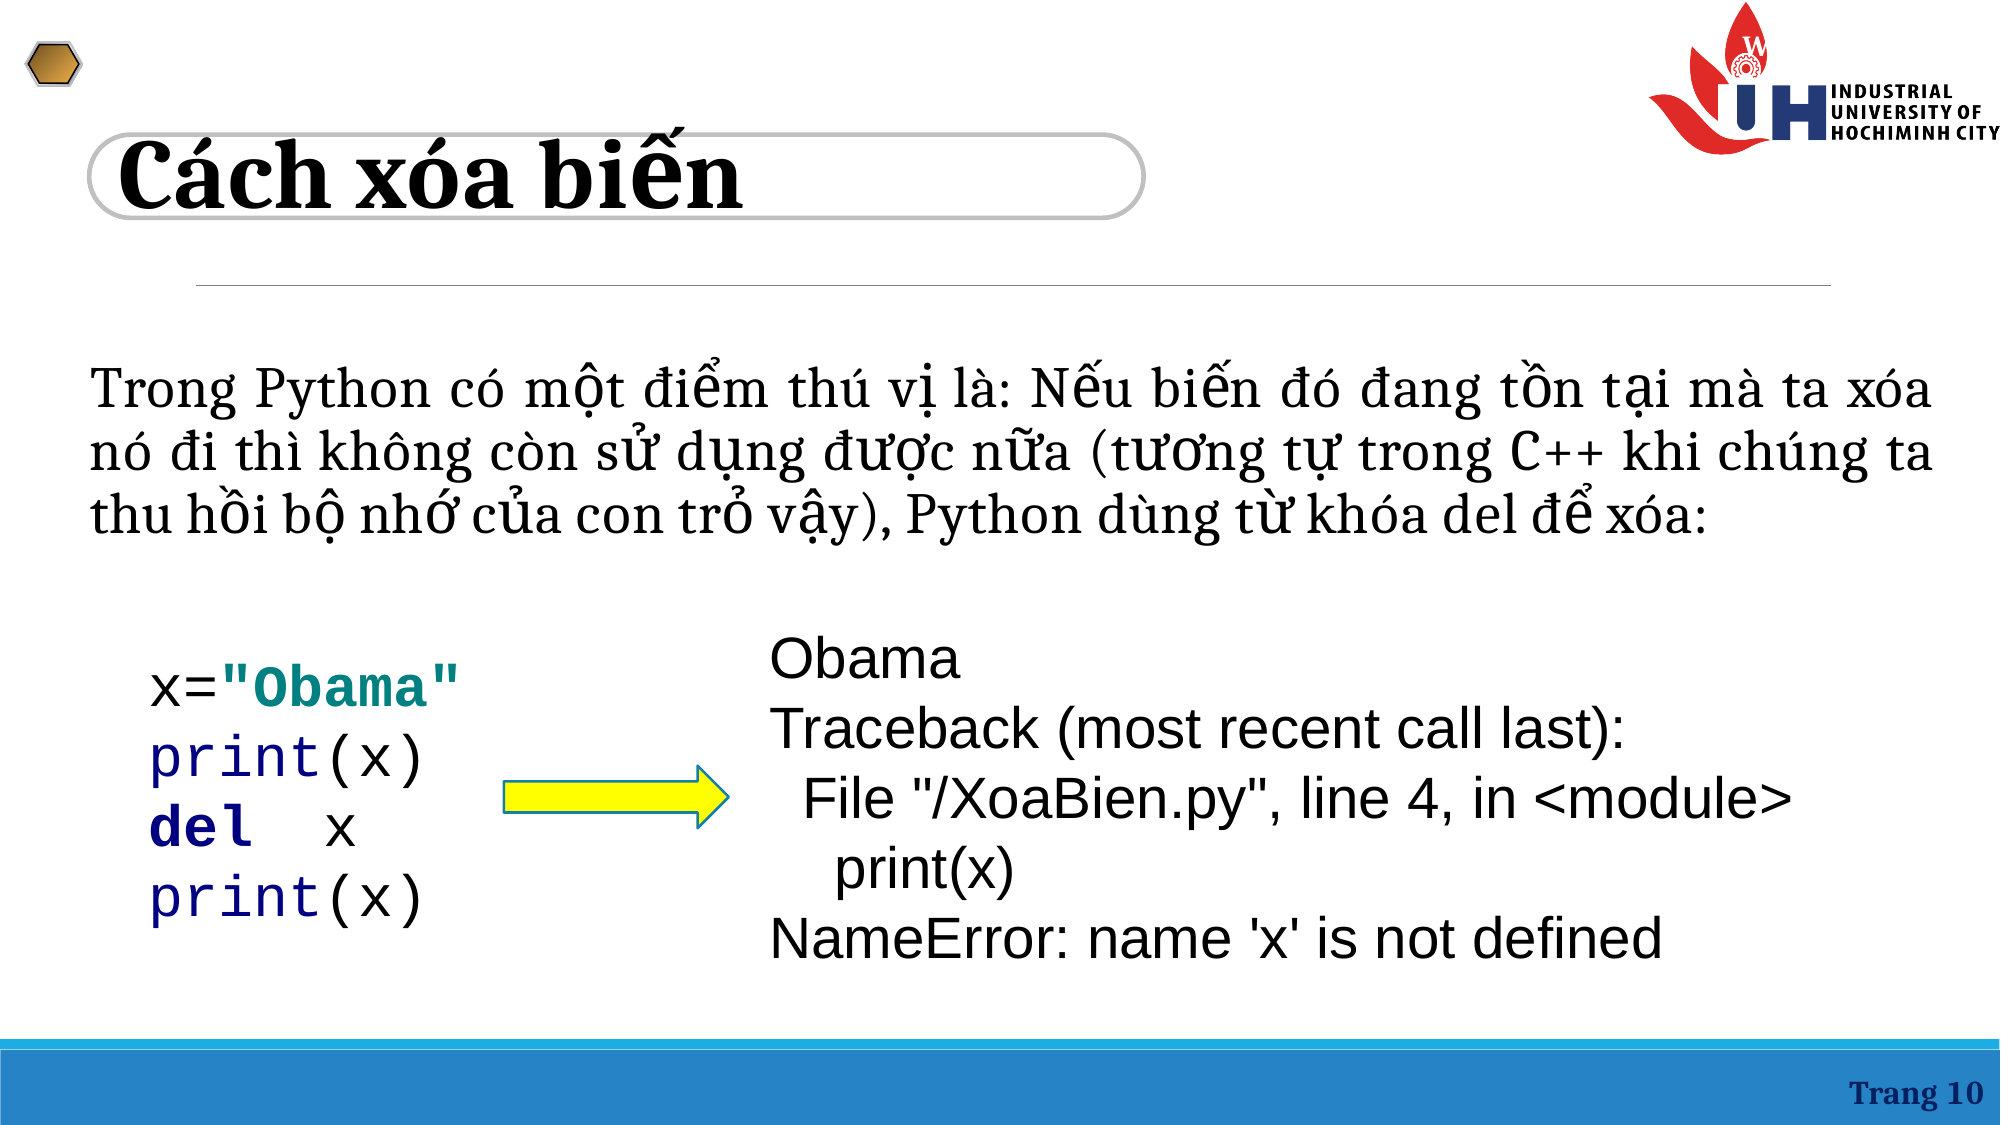

Cách xóa biến
Trong Python có một điểm thú vị là: Nếu biến đó đang tồn tại mà ta xóa nó đi thì không còn sử dụng được nữa (tương tự trong C++ khi chúng ta thu hồi bộ nhớ của con trỏ vậy), Python dùng từ khóa del để xóa:
Obama
Traceback (most recent call last):
  File "/XoaBien.py", line 4, in <module>
    print(x)
NameError: name 'x' is not defined
x="Obama"
print(x)
del  x
print(x)

Trang 10